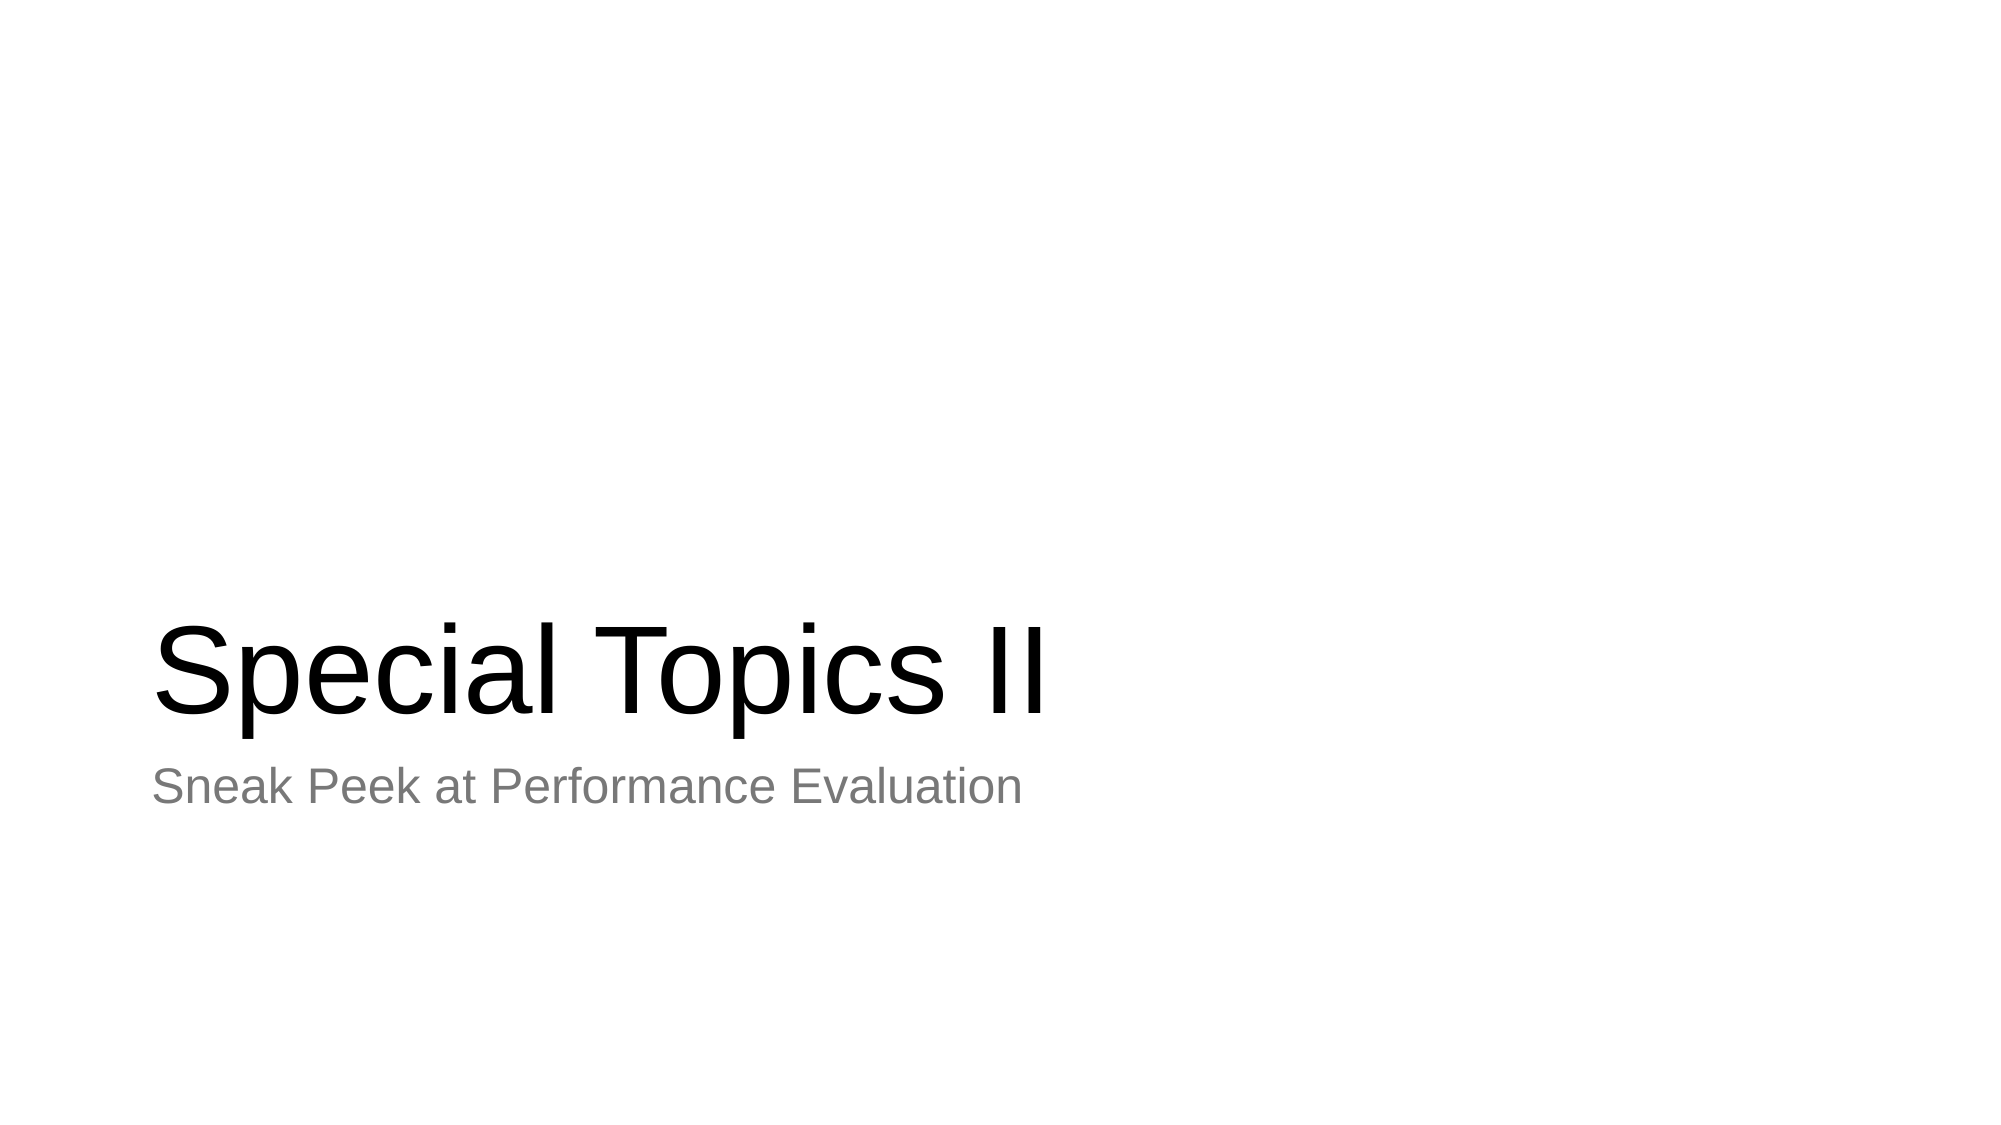

# Special Topics II
Sneak Peek at Performance Evaluation